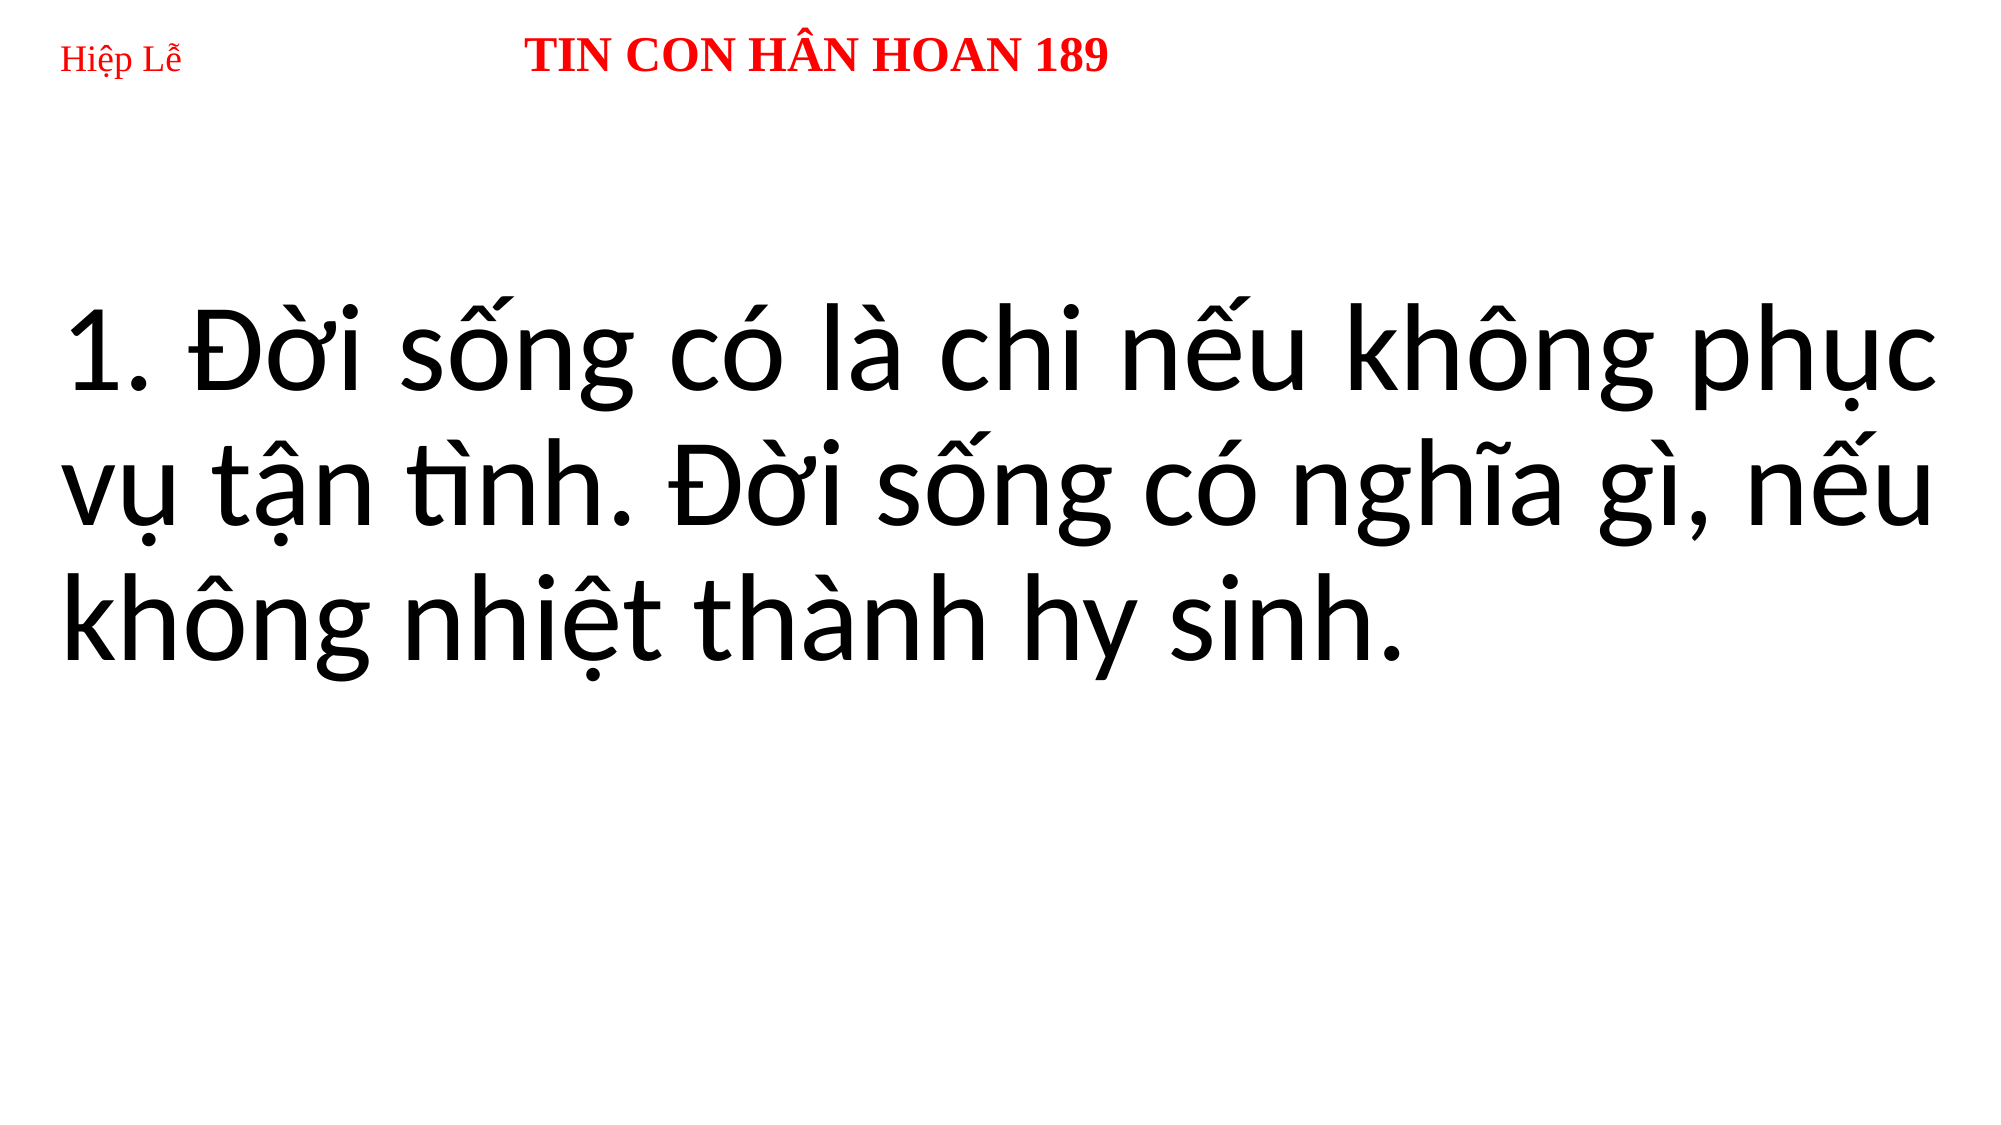

# Hiệp Lễ                                    TIN CON HÂN HOAN 189
1. Đời sống có là chi nếu không phục vụ tận tình. Đời sống có nghĩa gì, nếu không nhiệt thành hy sinh.